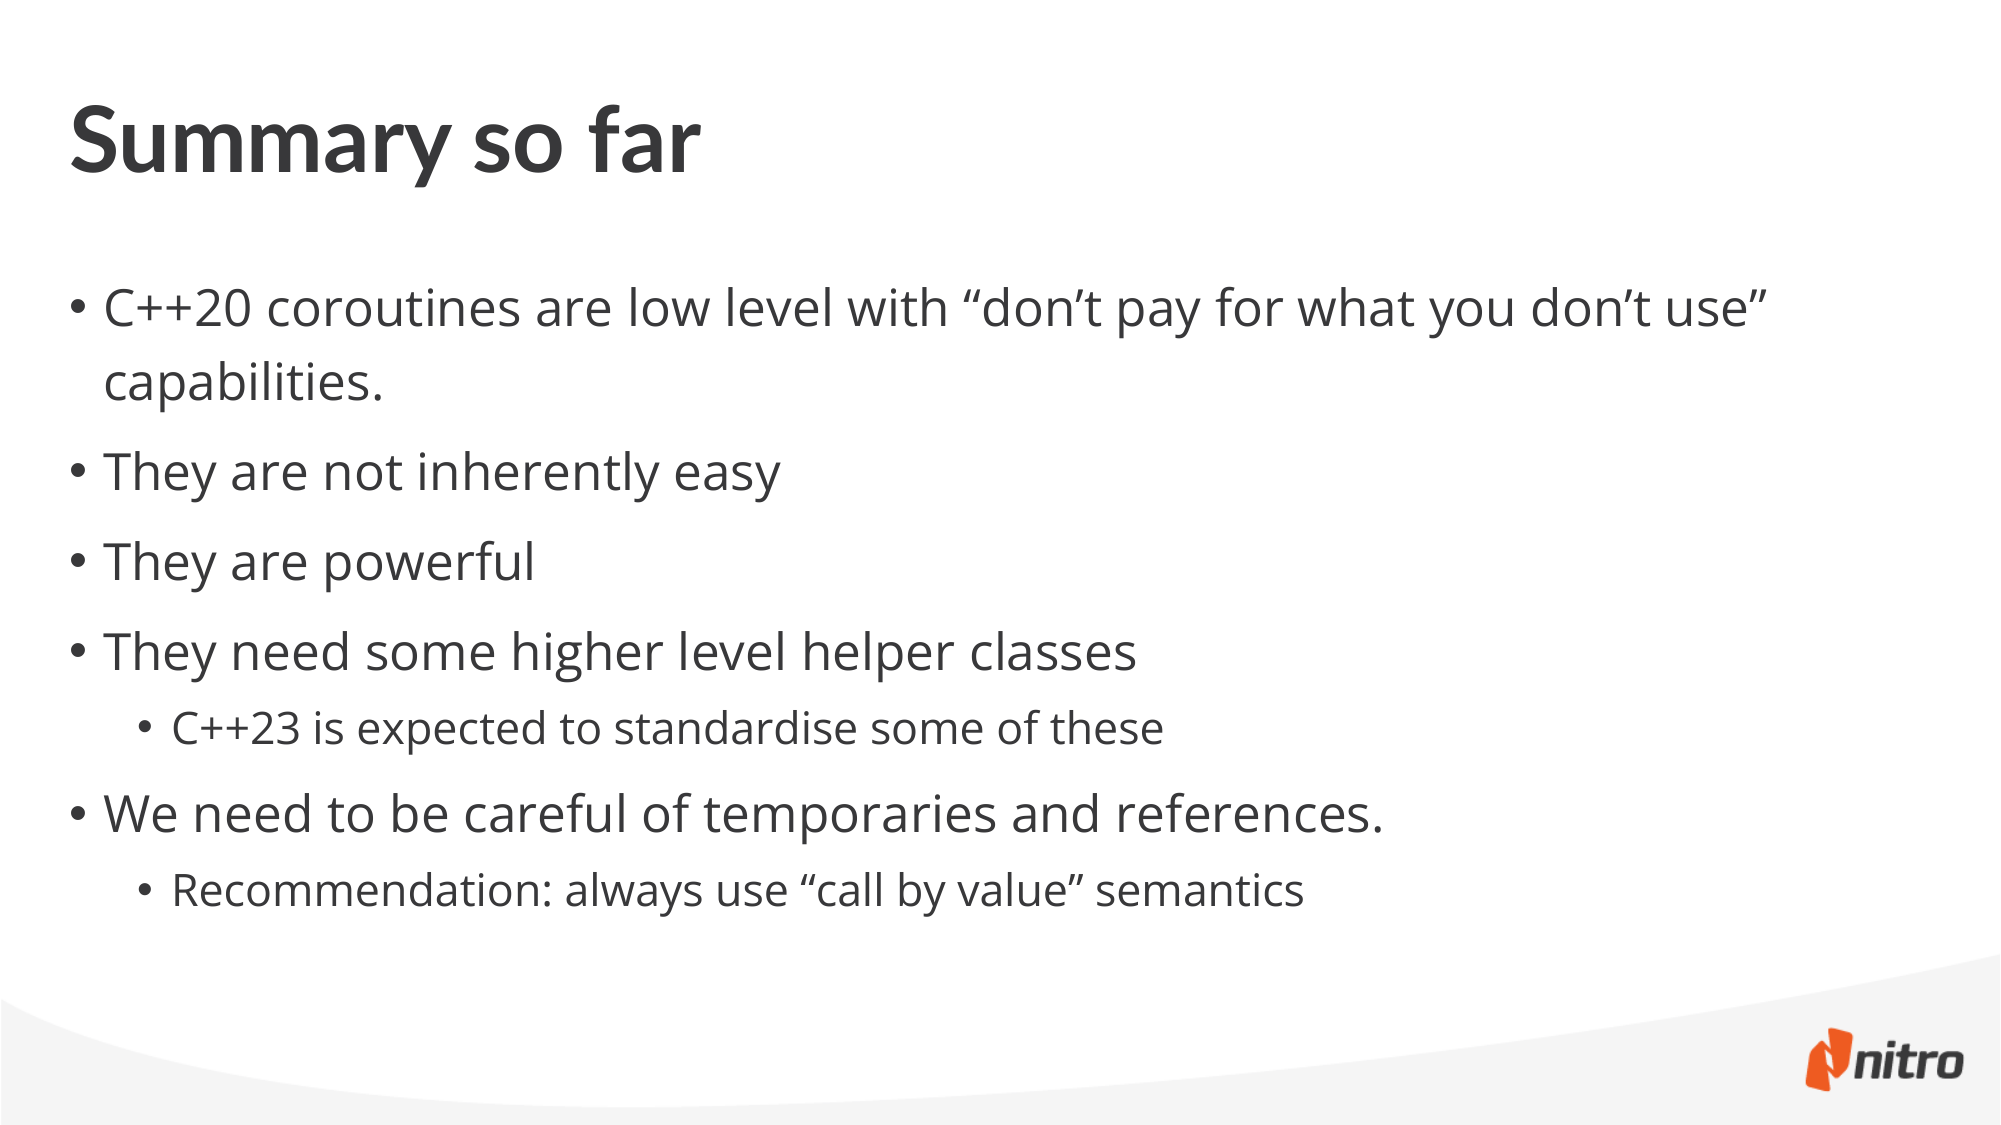

# Summary so far
C++20 coroutines are low level with “don’t pay for what you don’t use” capabilities.
They are not inherently easy
They are powerful
They need some higher level helper classes
C++23 is expected to standardise some of these
We need to be careful of temporaries and references.
Recommendation: always use “call by value” semantics